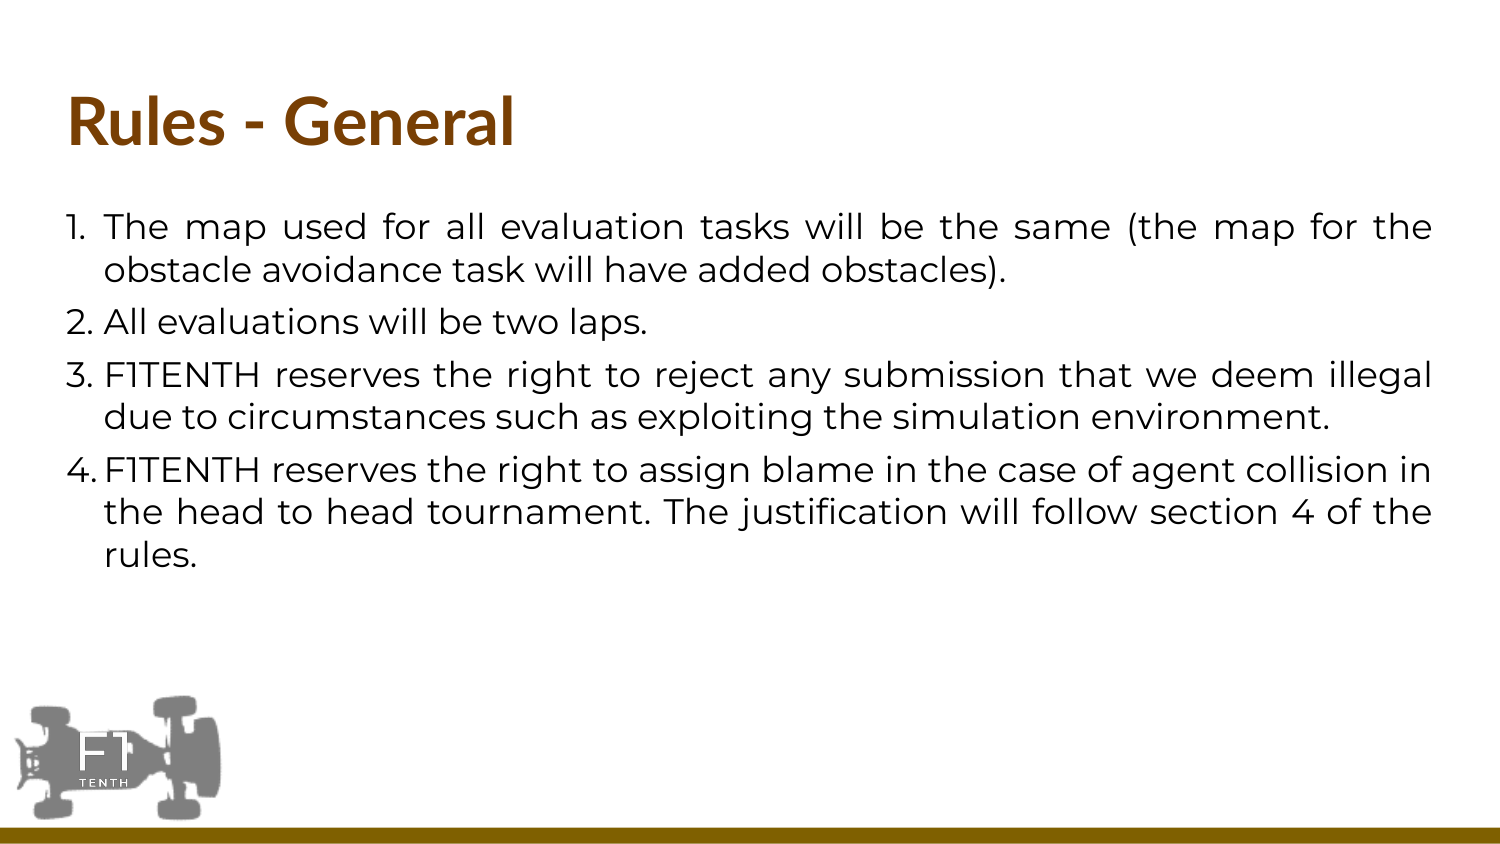

# Rules - General
The map used for all evaluation tasks will be the same (the map for the obstacle avoidance task will have added obstacles).
All evaluations will be two laps.
F1TENTH reserves the right to reject any submission that we deem illegal due to circumstances such as exploiting the simulation environment.
F1TENTH reserves the right to assign blame in the case of agent collision in the head to head tournament. The justification will follow section 4 of the rules.